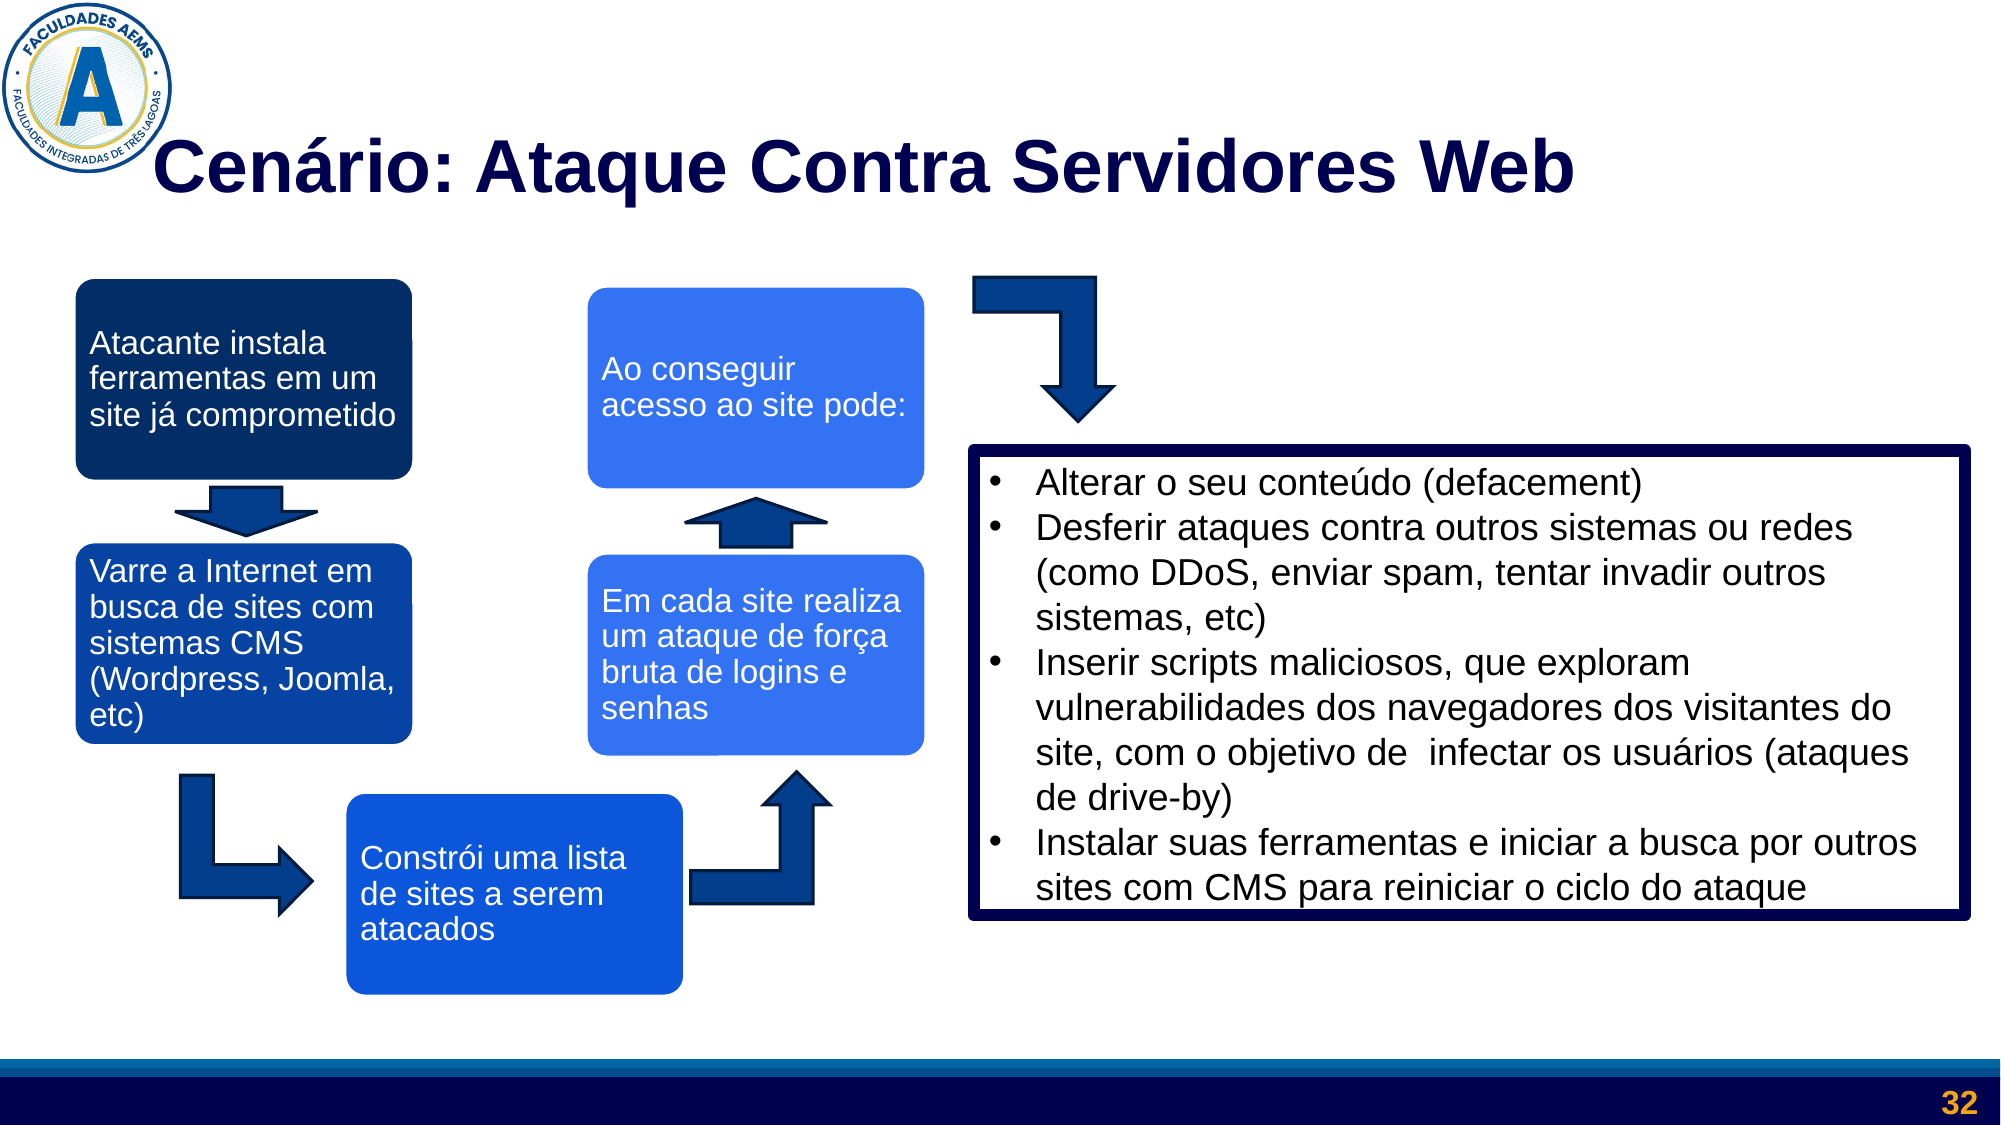

# Cenário: Ataque Contra Servidores Web

Atacante instala ferramentas em um site já comprometido

Ao conseguir acesso ao site pode:
Alterar o seu conteúdo (defacement)
Desferir ataques contra outros sistemas ou redes
(como DDoS, enviar spam, tentar invadir outros sistemas, etc)
Inserir scripts maliciosos, que exploram vulnerabilidades dos navegadores dos visitantes do site, com o objetivo de  infectar os usuários (ataques de drive-by)
Instalar suas ferramentas e iniciar a busca por outros
sites com CMS para reiniciar o ciclo do ataque

Varre a Internet em busca de sites com sistemas CMS (Wordpress, Joomla, etc)

Em cada site realiza um ataque de força bruta de logins e senhas

Constrói uma lista de sites a serem atacados